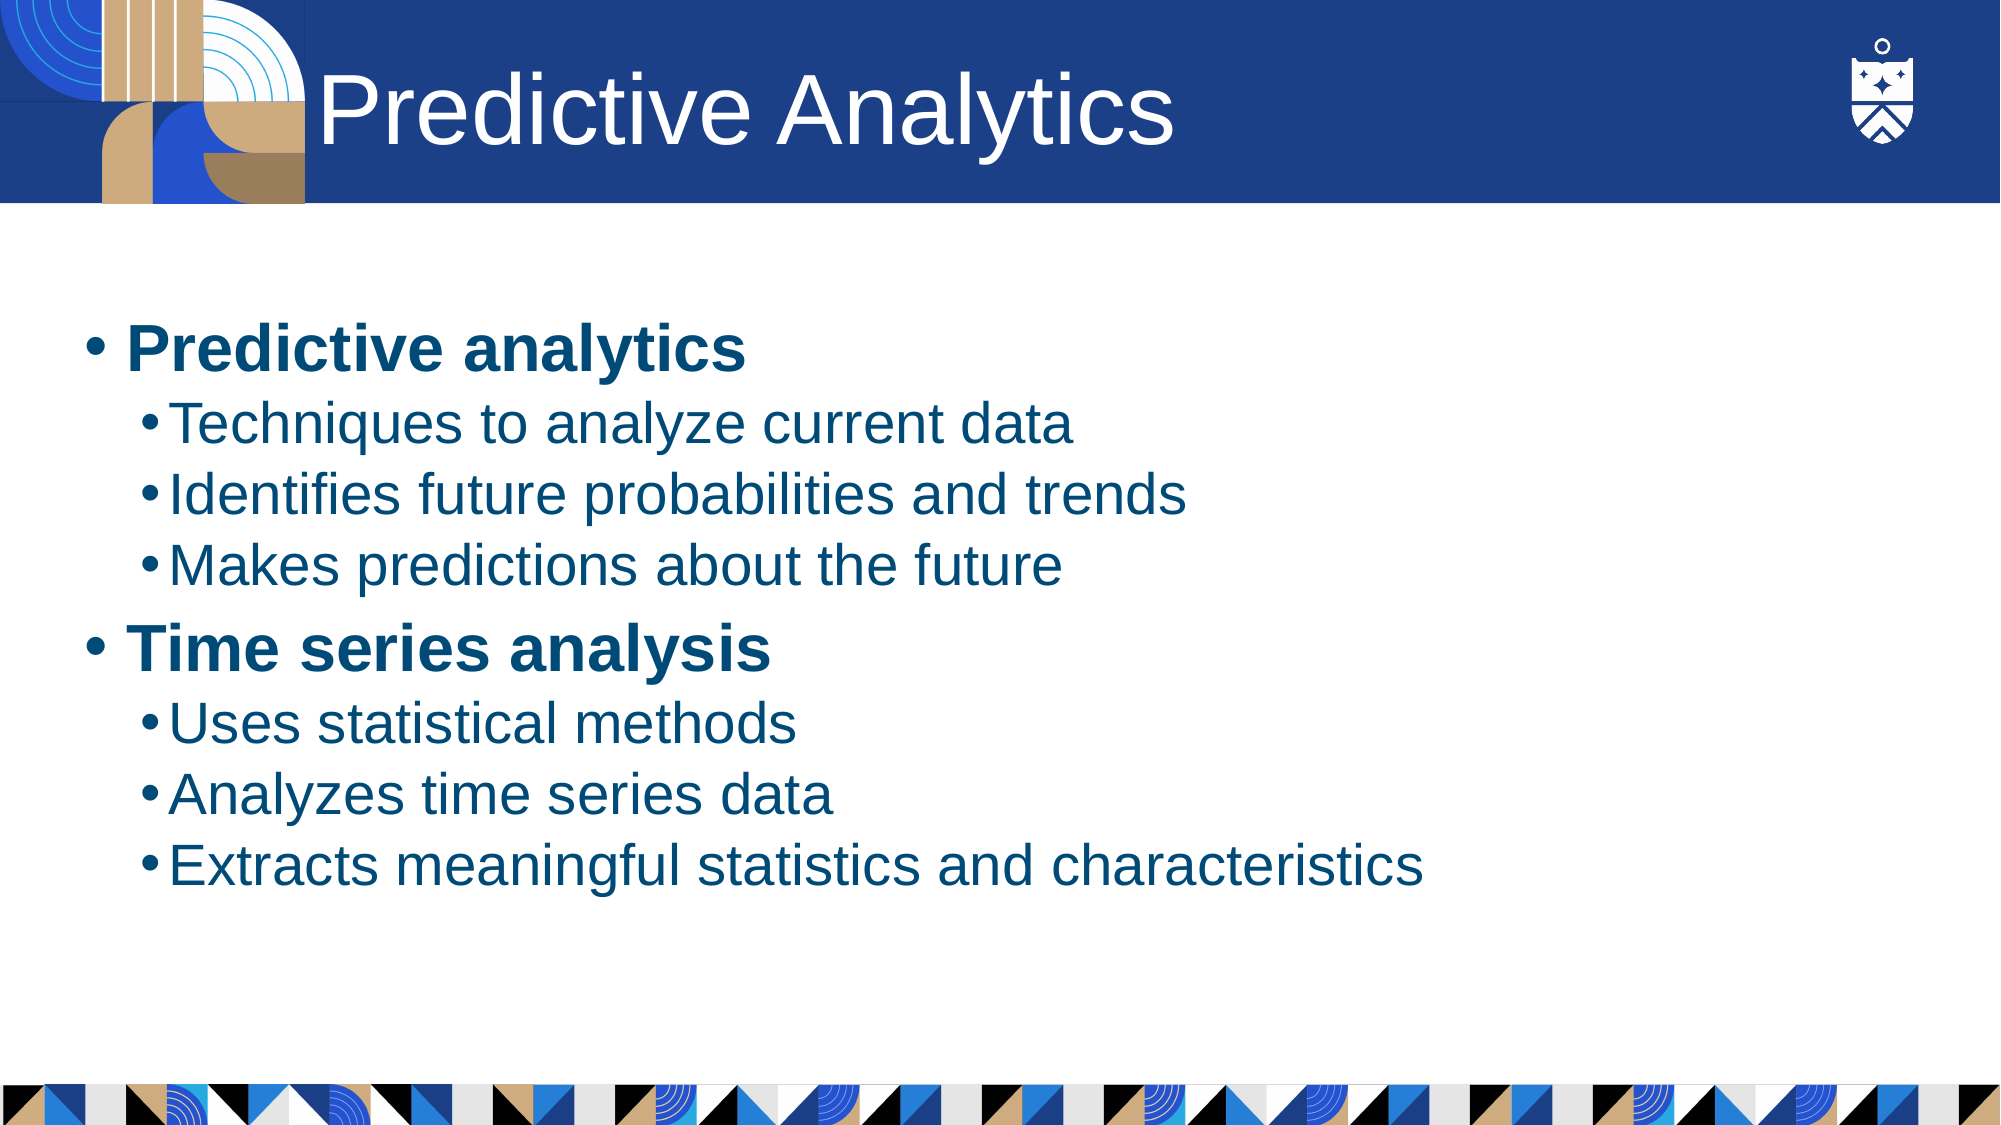

# Predictive Analytics
Predictive analytics
Techniques to analyze current data
Identifies future probabilities and trends
Makes predictions about the future
Time series analysis
Uses statistical methods
Analyzes time series data
Extracts meaningful statistics and characteristics